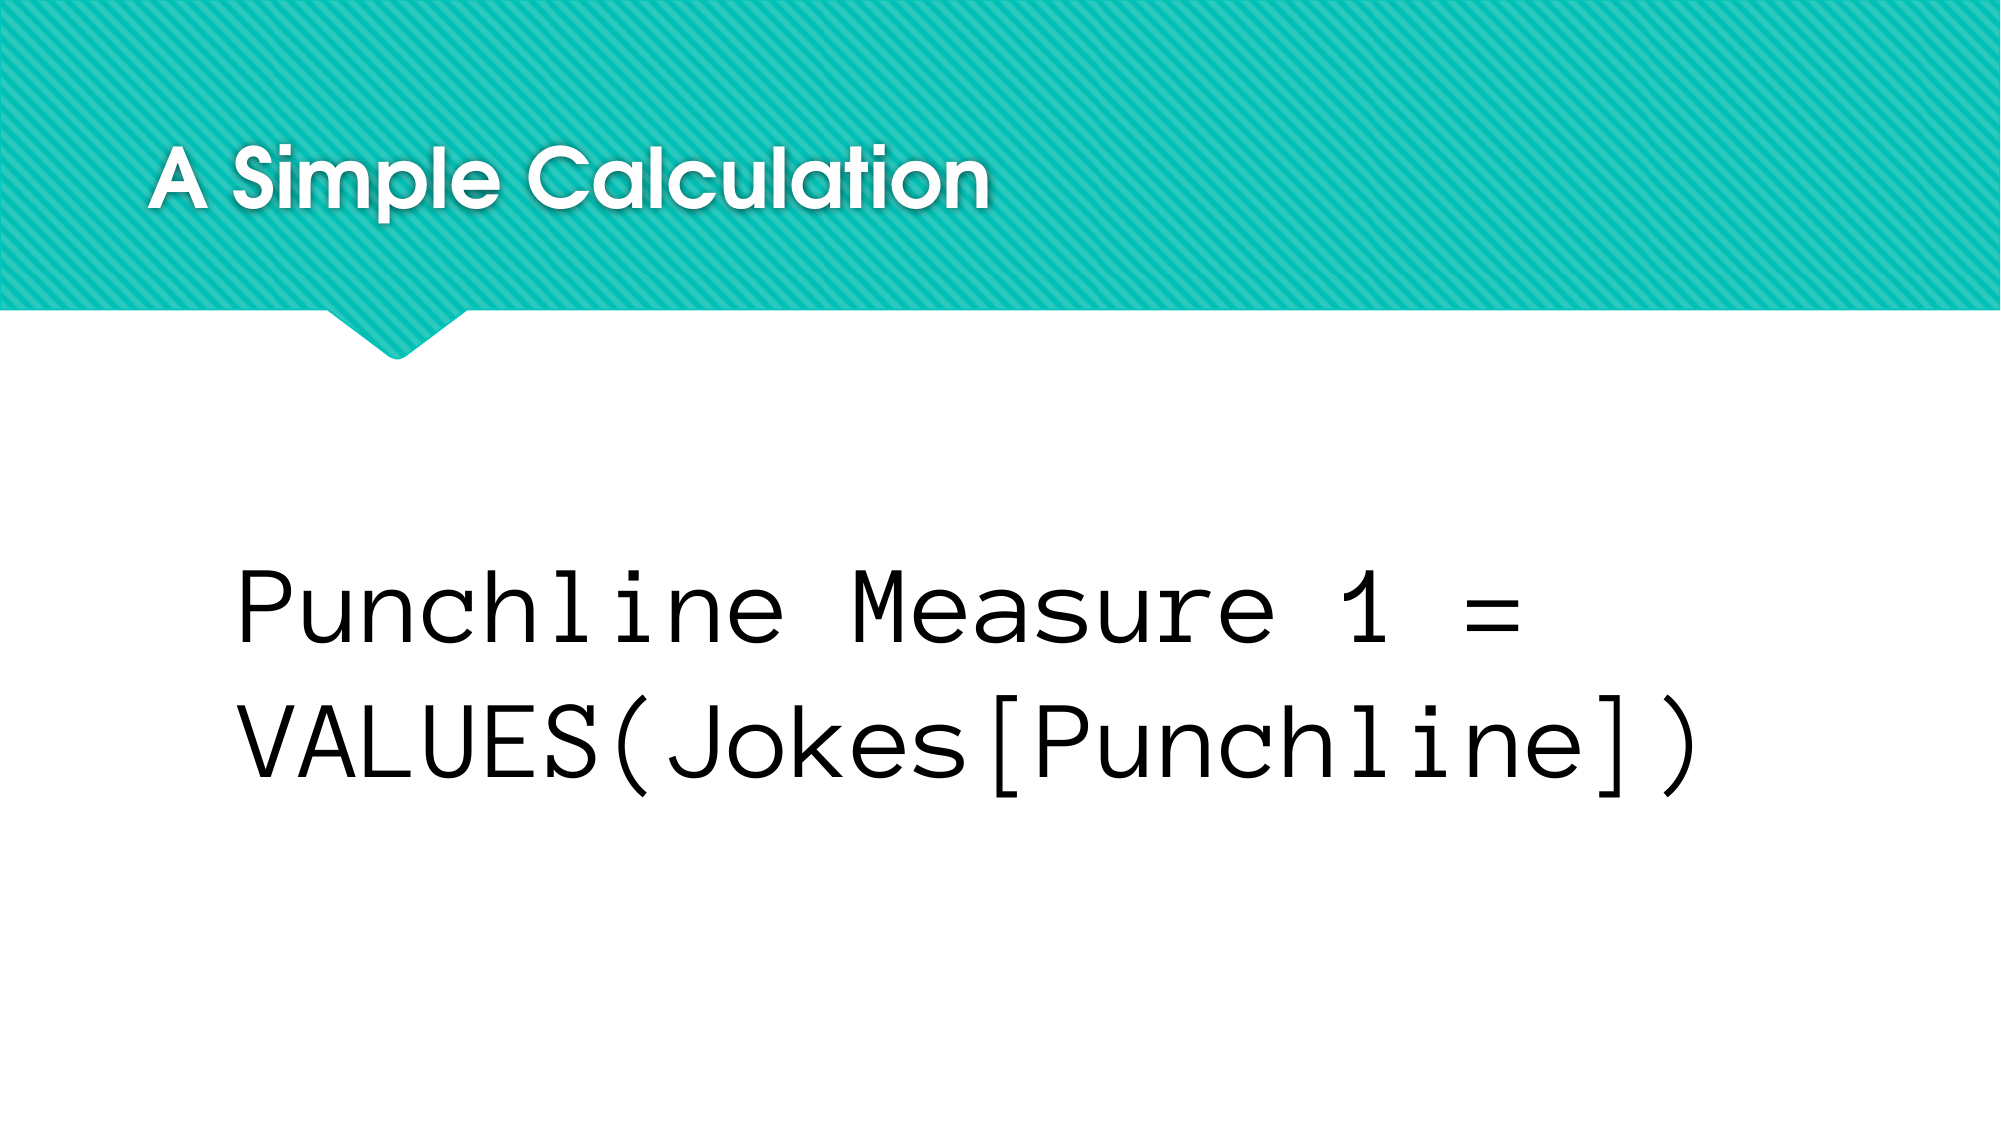

# A Simple Calculation
Punchline Measure 1 =
VALUES(Jokes[Punchline])